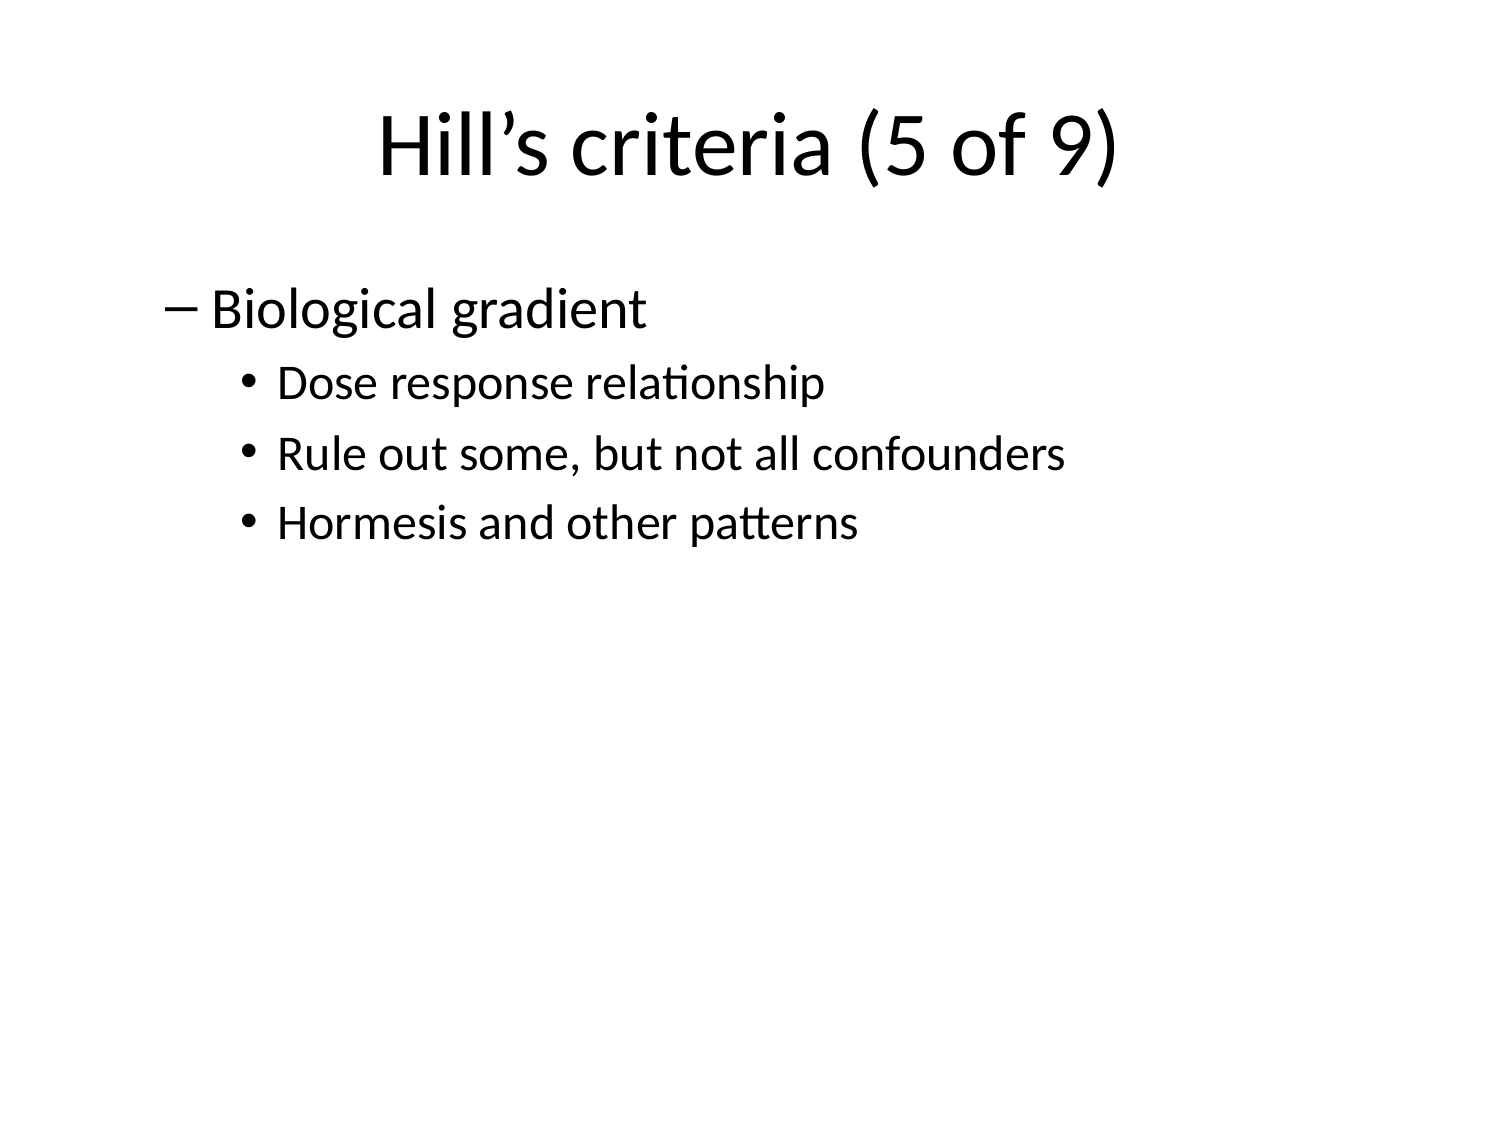

# Hill’s criteria (5 of 9)
Biological gradient
Dose response relationship
Rule out some, but not all confounders
Hormesis and other patterns